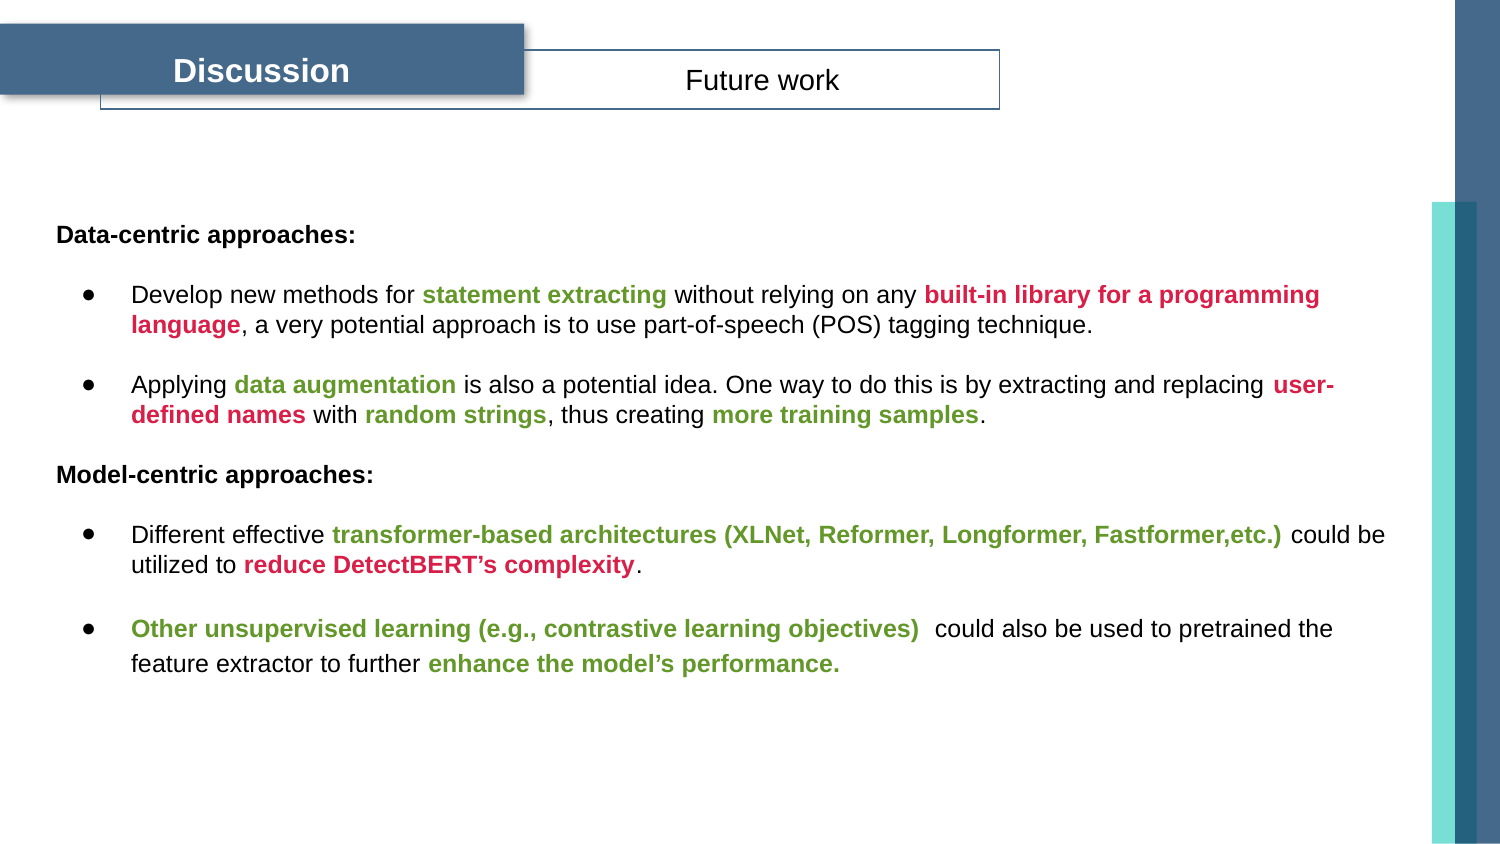

Discussion

Future work
Data-centric approaches:

Develop new methods for statement extracting without relying on any built-in library for a programming language, a very potential approach is to use part-of-speech (POS) tagging technique.

Applying data augmentation is also a potential idea. One way to do this is by extracting and replacing user-defined names with random strings, thus creating more training samples.

Model-centric approaches:

Different effective transformer-based architectures (XLNet, Reformer, Longformer, Fastformer,etc.) could be utilized to reduce DetectBERT’s complexity.

Other unsupervised learning (e.g., contrastive learning objectives)  could also be used to pretrained the feature extractor to further enhance the model’s performance.